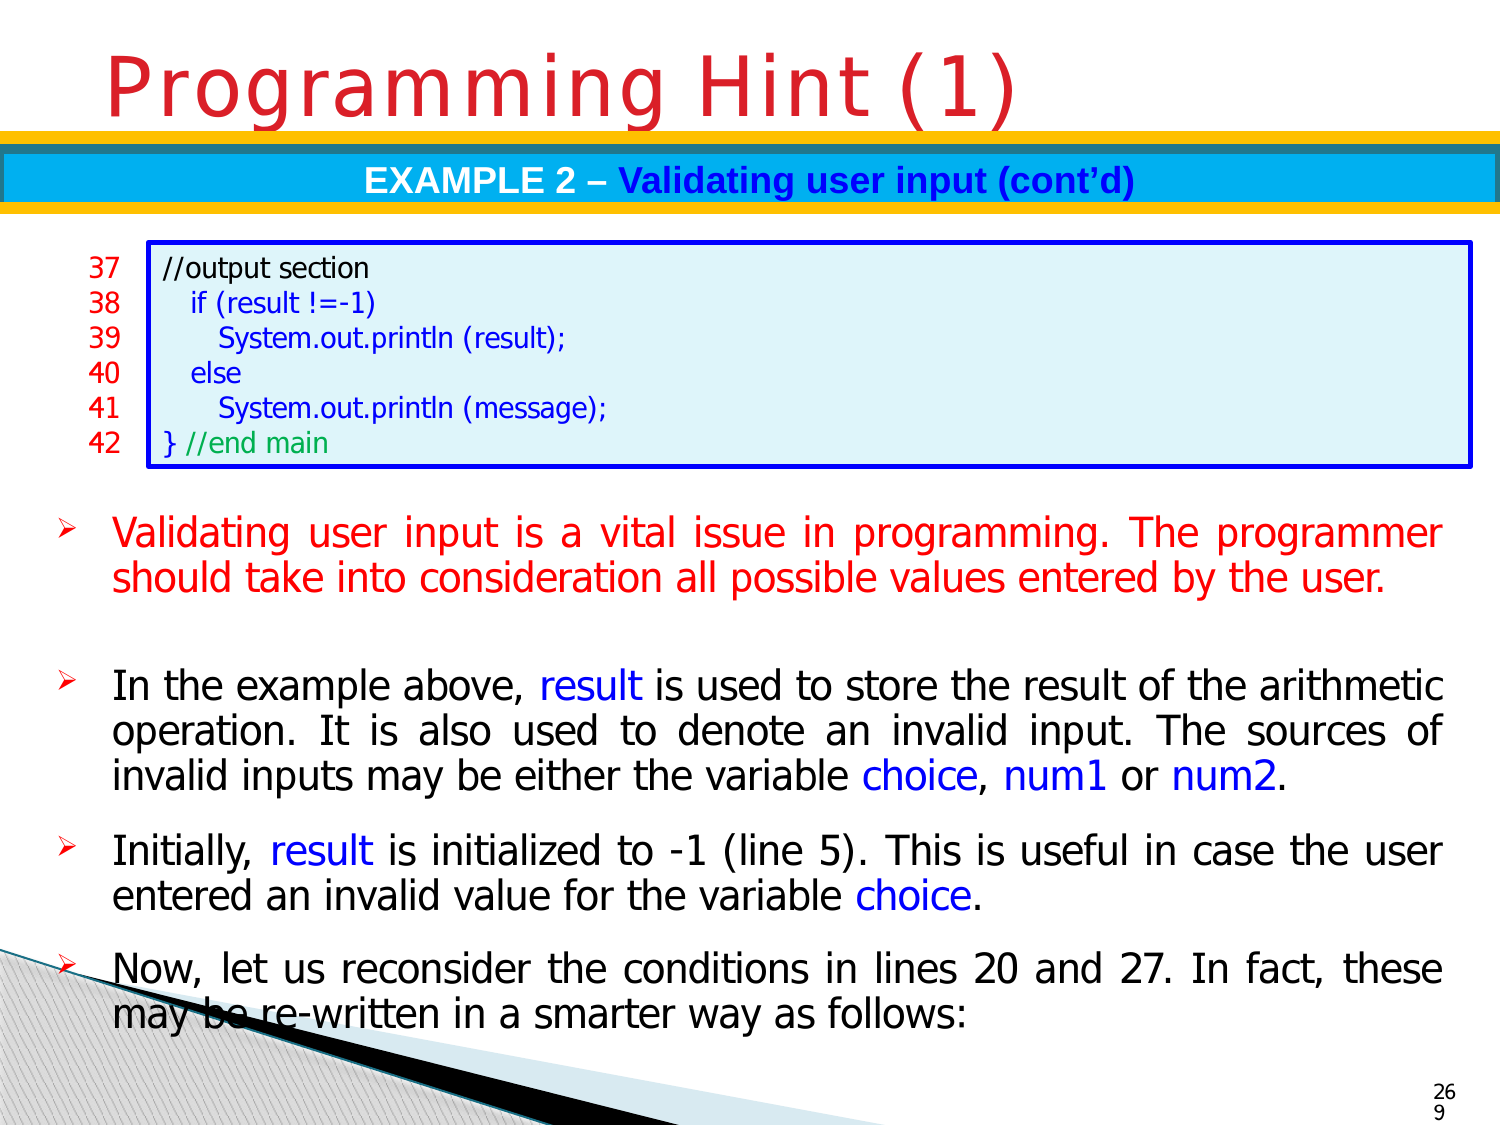

# Programming Hint (1)
EXAMPLE 2 – Validating user input (cont’d)
37
38
39
40
41
42
//output section
   if (result !=-1)
      System.out.println (result);
   else
      System.out.println (message);
} //end main
Validating user input is a vital issue in programming. The programmer should take into consideration all possible values entered by the user.
In the example above, result is used to store the result of the arithmetic operation. It is also used to denote an invalid input. The sources of invalid inputs may be either the variable choice, num1 or num2.
Initially, result is initialized to -1 (line 5). This is useful in case the user entered an invalid value for the variable choice.
Now, let us reconsider the conditions in lines 20 and 27. In fact, these may be re-written in a smarter way as follows:
269